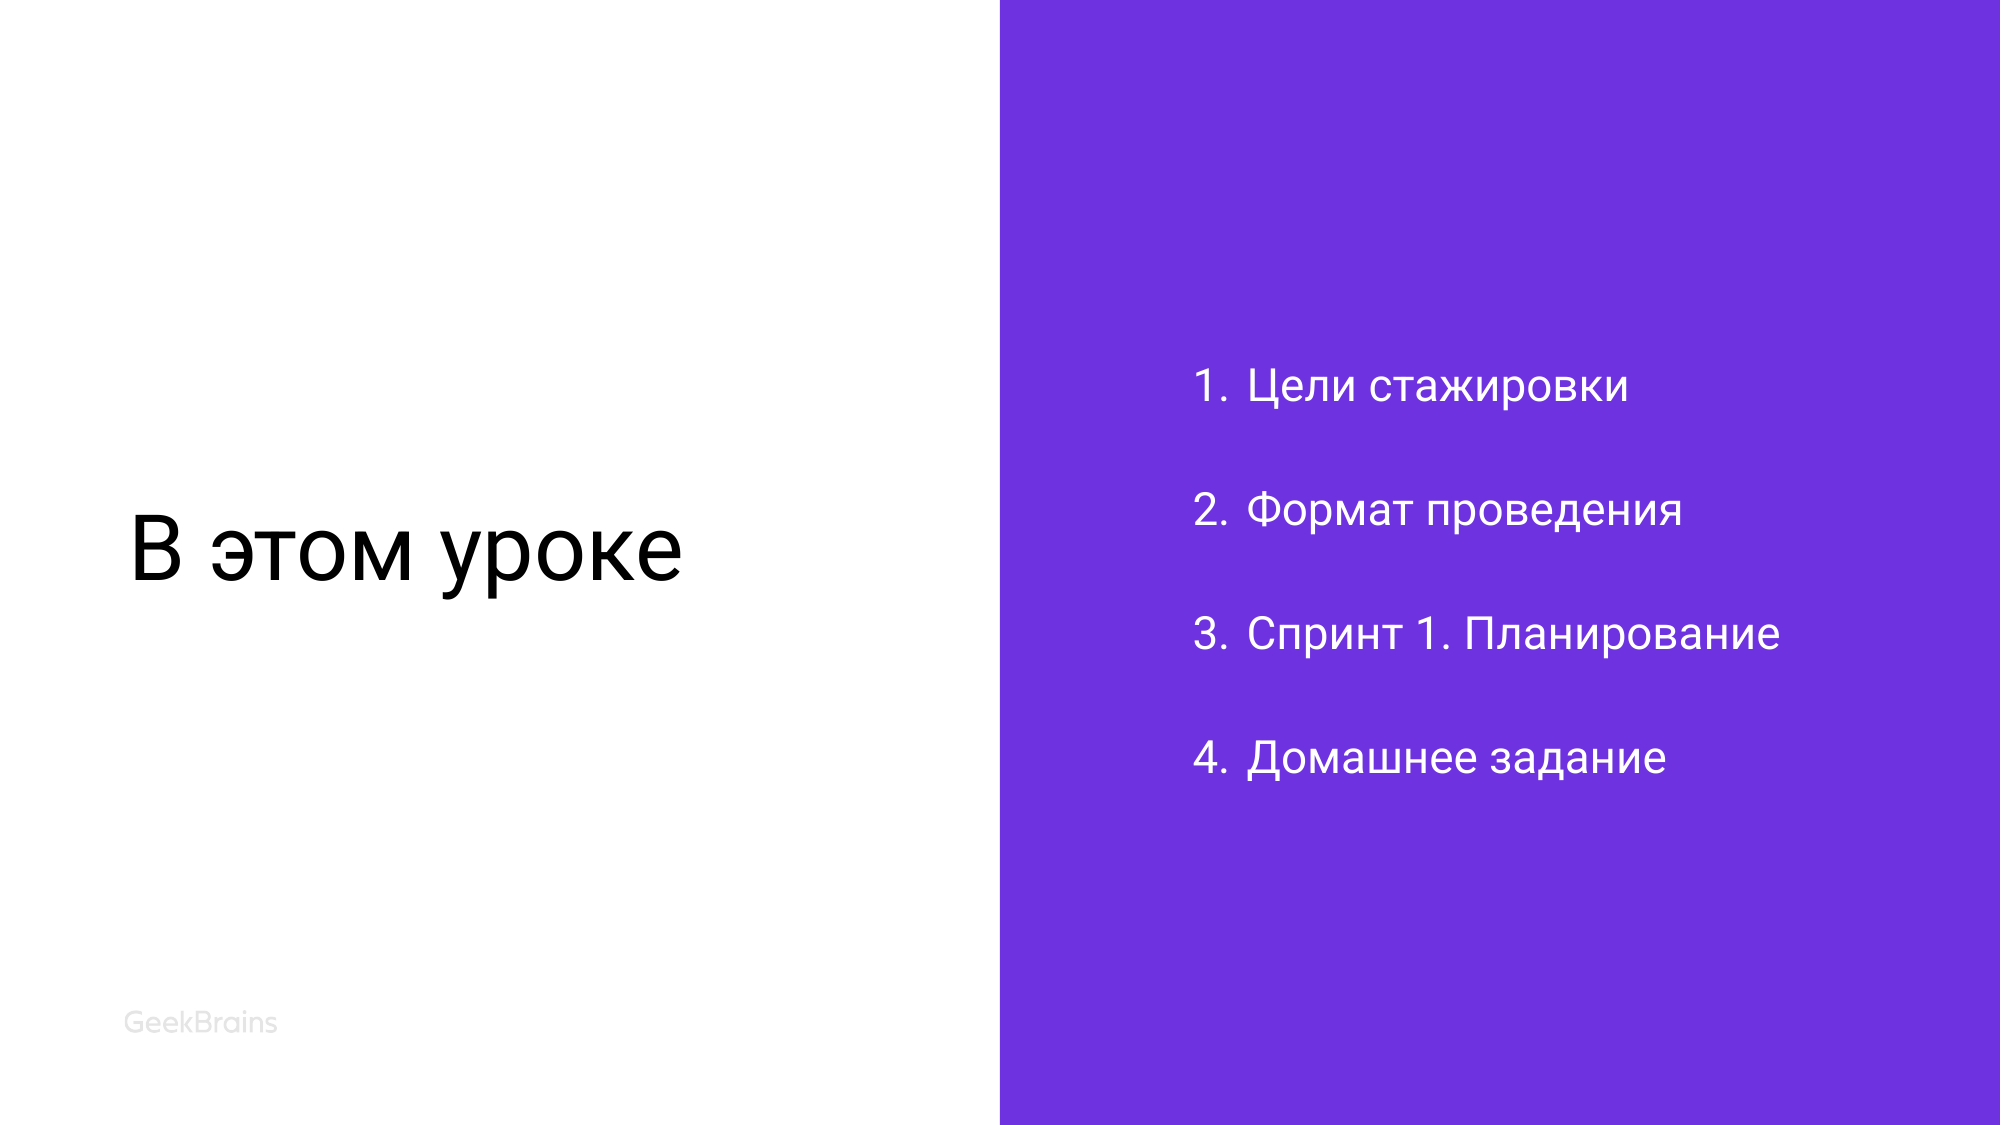

# В этом уроке
Цели стажировки
Формат проведения
Спринт 1. Планирование
Домашнее задание